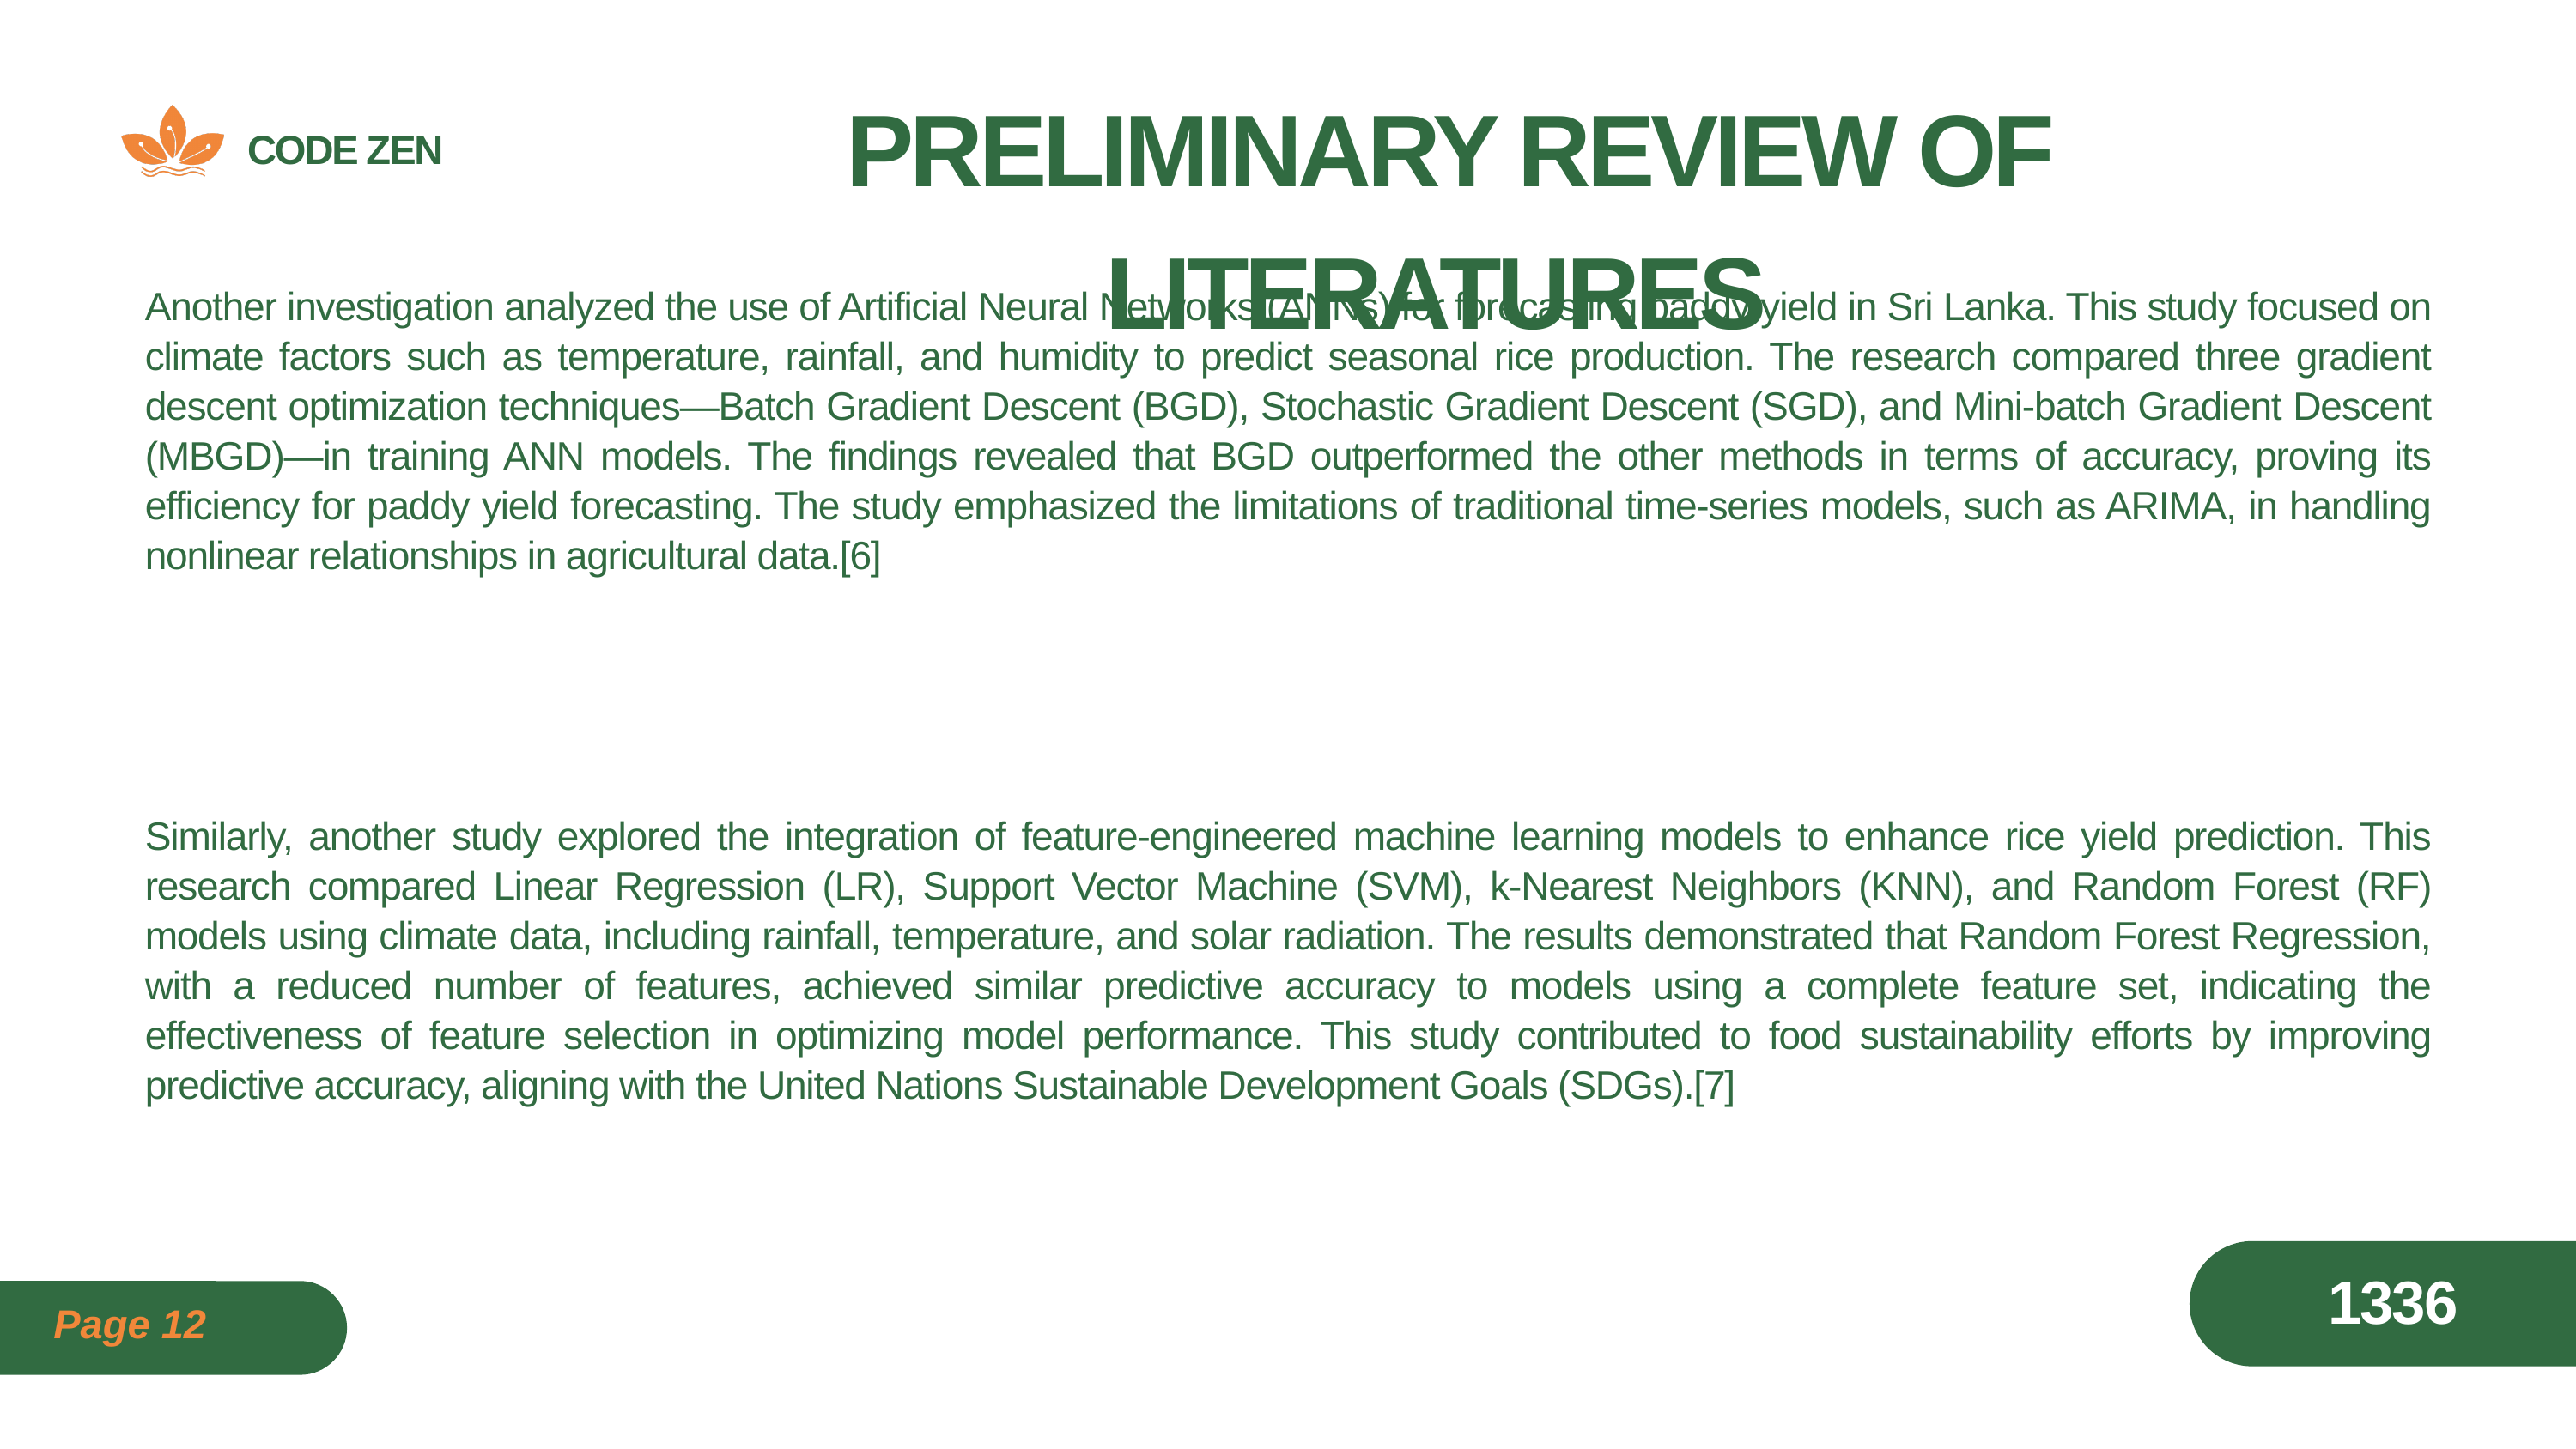

PRELIMINARY REVIEW OF LITERATURES

CODE ZEN
Another investigation analyzed the use of Artificial Neural Networks (ANNs) for forecasting paddy yield in Sri Lanka. This study focused on climate factors such as temperature, rainfall, and humidity to predict seasonal rice production. The research compared three gradient descent optimization techniques—Batch Gradient Descent (BGD), Stochastic Gradient Descent (SGD), and Mini-batch Gradient Descent (MBGD)—in training ANN models. The findings revealed that BGD outperformed the other methods in terms of accuracy, proving its efficiency for paddy yield forecasting. The study emphasized the limitations of traditional time-series models, such as ARIMA, in handling nonlinear relationships in agricultural data.[6]
Similarly, another study explored the integration of feature-engineered machine learning models to enhance rice yield prediction. This research compared Linear Regression (LR), Support Vector Machine (SVM), k-Nearest Neighbors (KNN), and Random Forest (RF) models using climate data, including rainfall, temperature, and solar radiation. The results demonstrated that Random Forest Regression, with a reduced number of features, achieved similar predictive accuracy to models using a complete feature set, indicating the effectiveness of feature selection in optimizing model performance. This study contributed to food sustainability efforts by improving predictive accuracy, aligning with the United Nations Sustainable Development Goals (SDGs).[7]
1336

Page 12